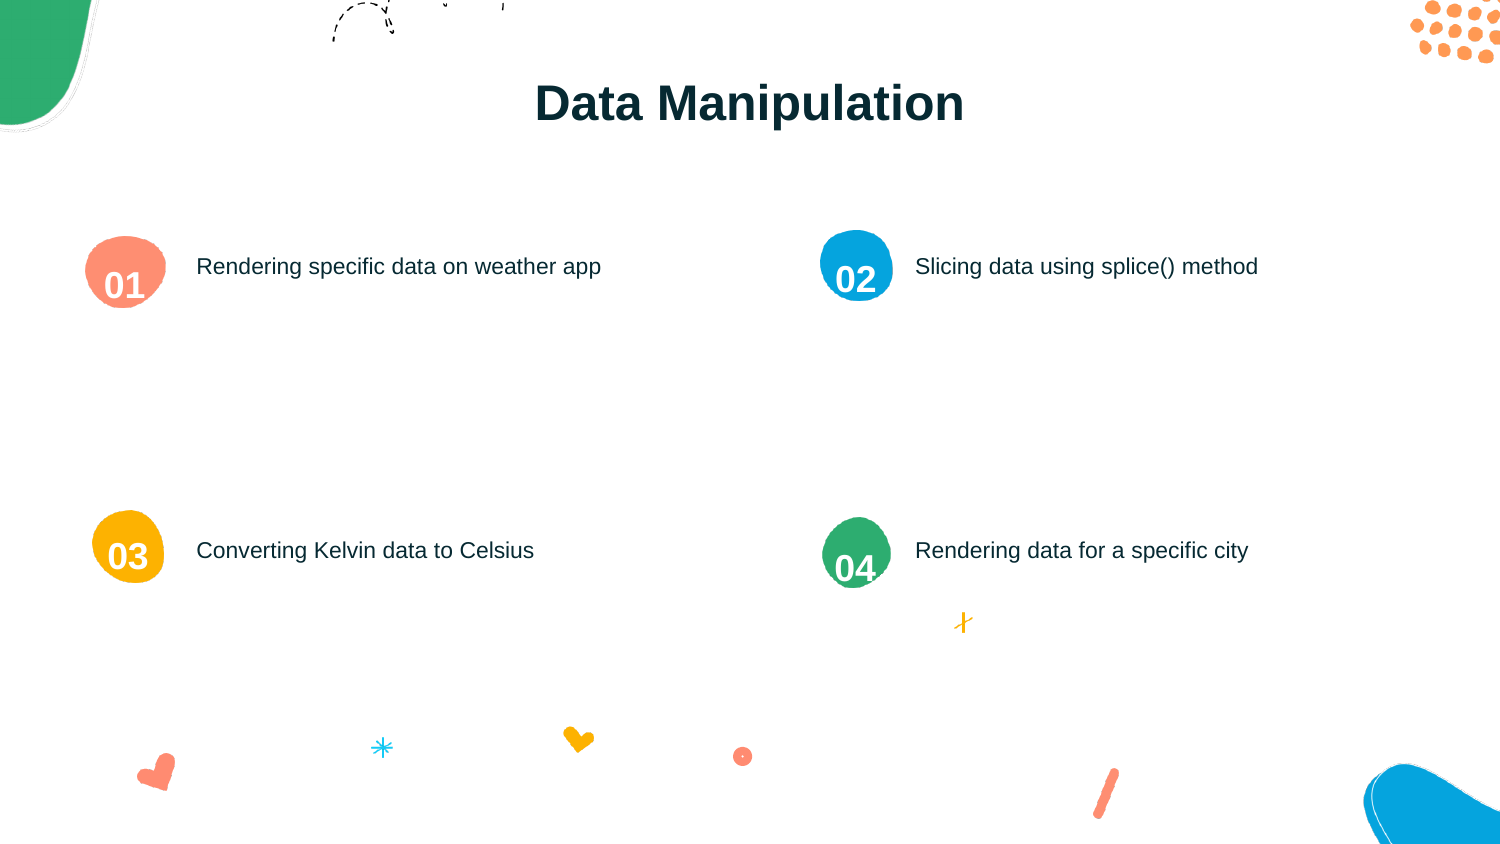

# Data Manipulation
Rendering specific data on weather app
Slicing data using splice() method
Converting Kelvin data to Celsius
Rendering data for a specific city